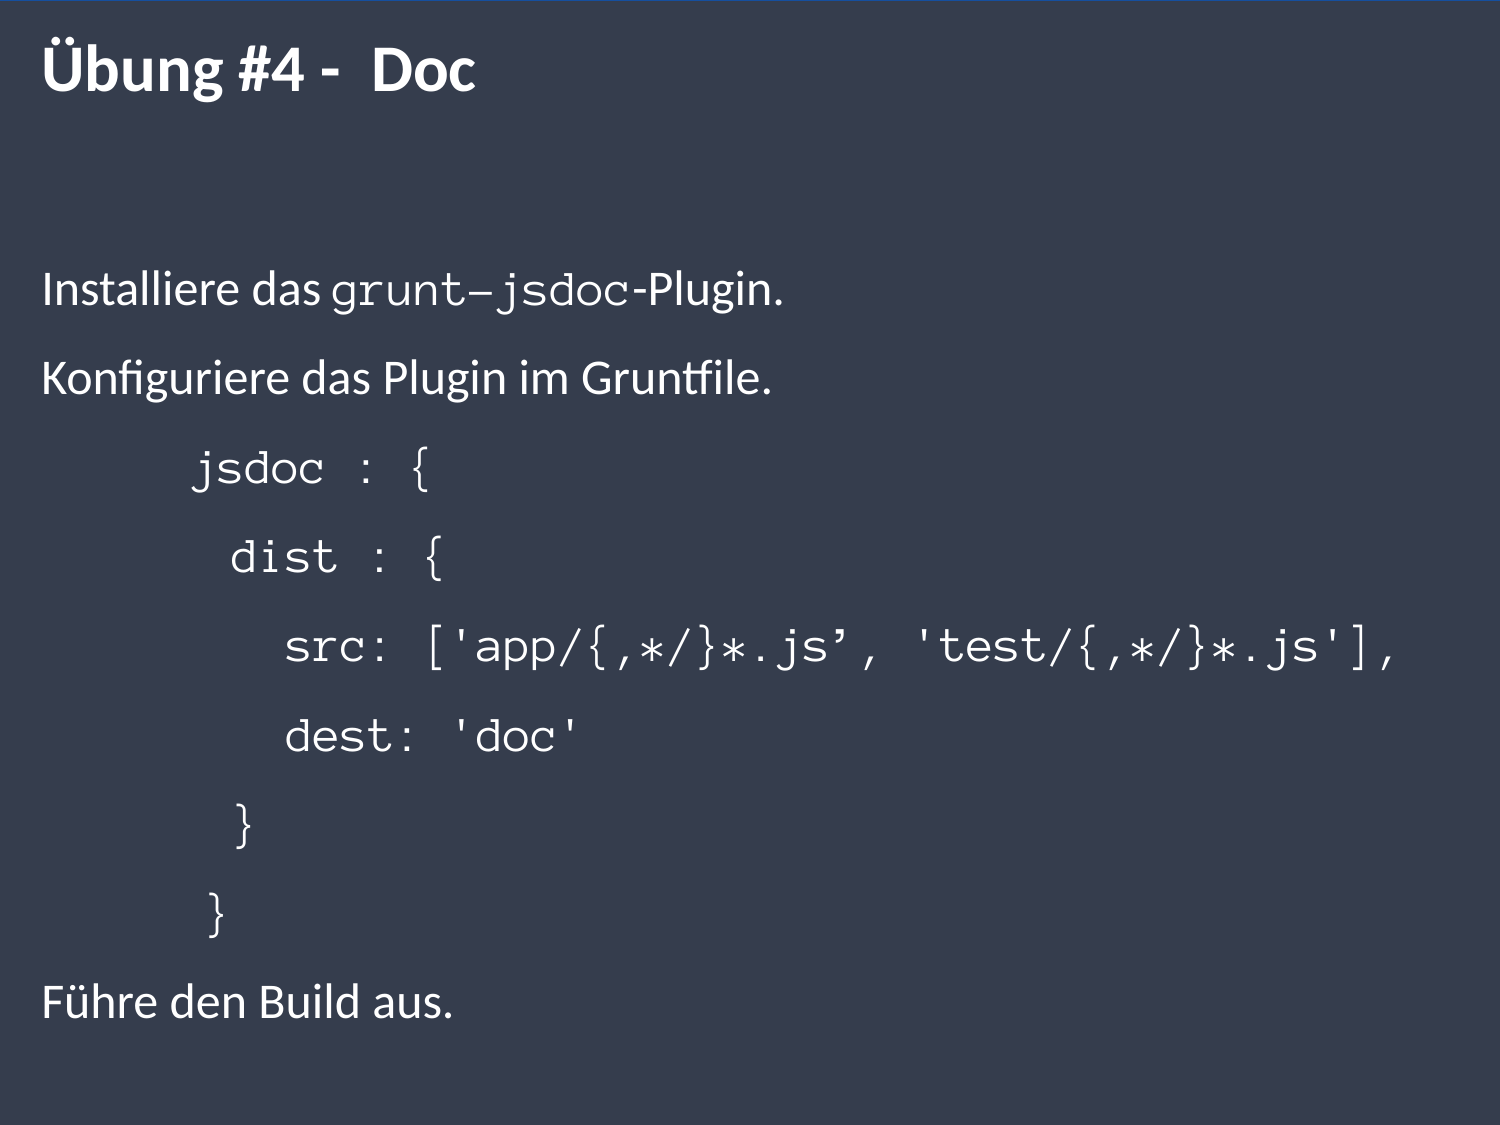

# Übung #4 -  Doc
Installiere das grunt-jsdoc-Plugin.
Konfiguriere das Plugin im Gruntfile.
	jsdoc : {
       dist : {
         src: ['app/{,*/}*.js’, 'test/{,*/}*.js'],
         dest: 'doc'
       }
      }
Führe den Build aus.